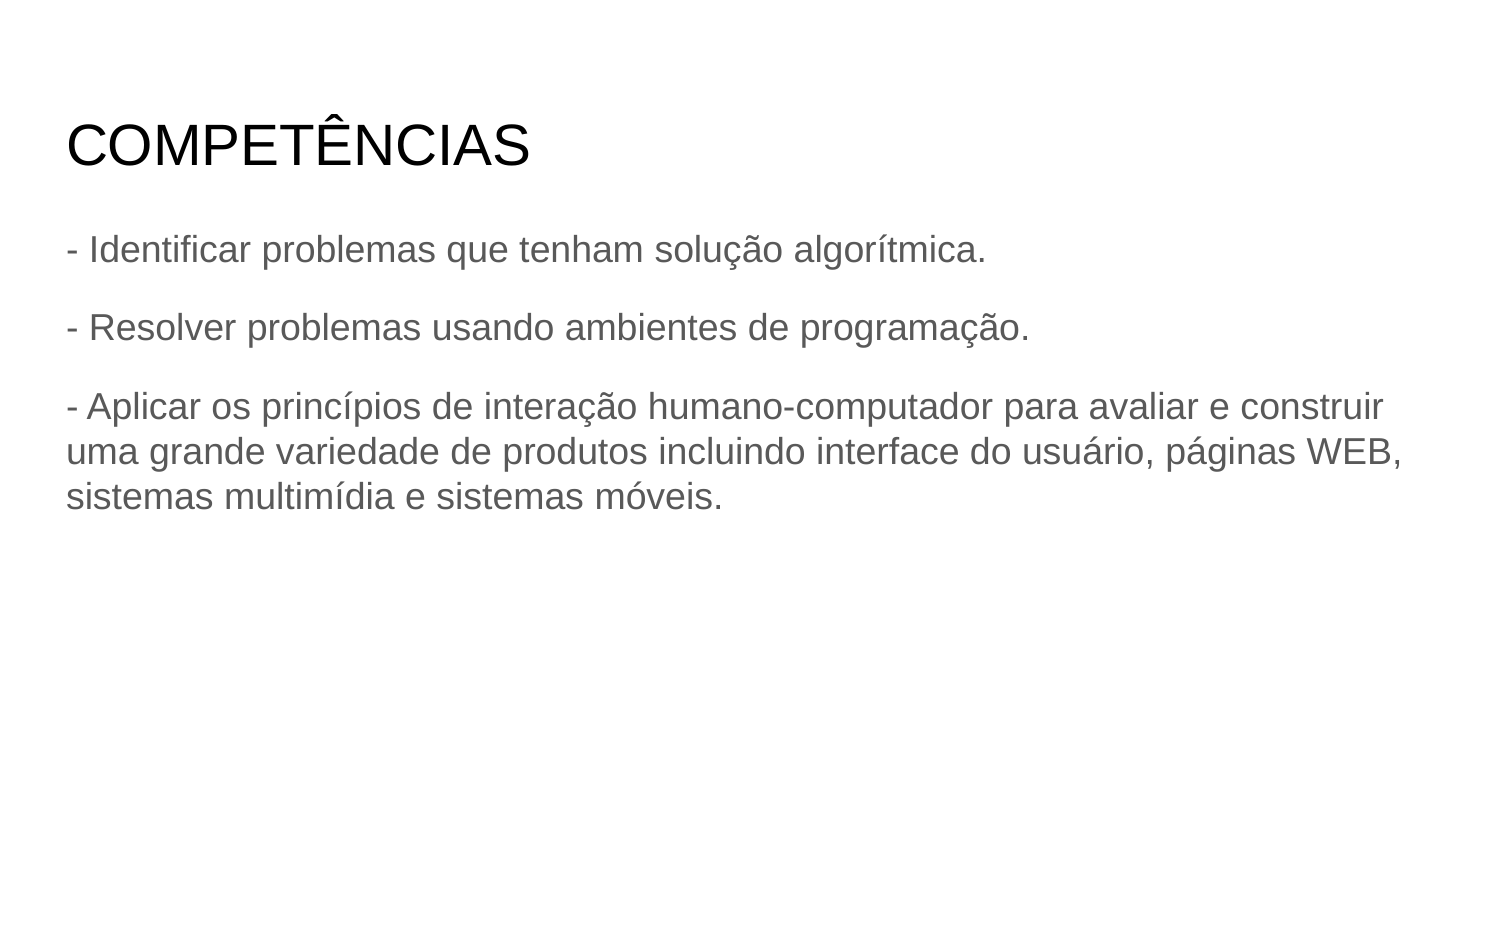

# COMPETÊNCIAS
- Identificar problemas que tenham solução algorítmica.
- Resolver problemas usando ambientes de programação.
- Aplicar os princípios de interação humano-computador para avaliar e construir uma grande variedade de produtos incluindo interface do usuário, páginas WEB, sistemas multimídia e sistemas móveis.